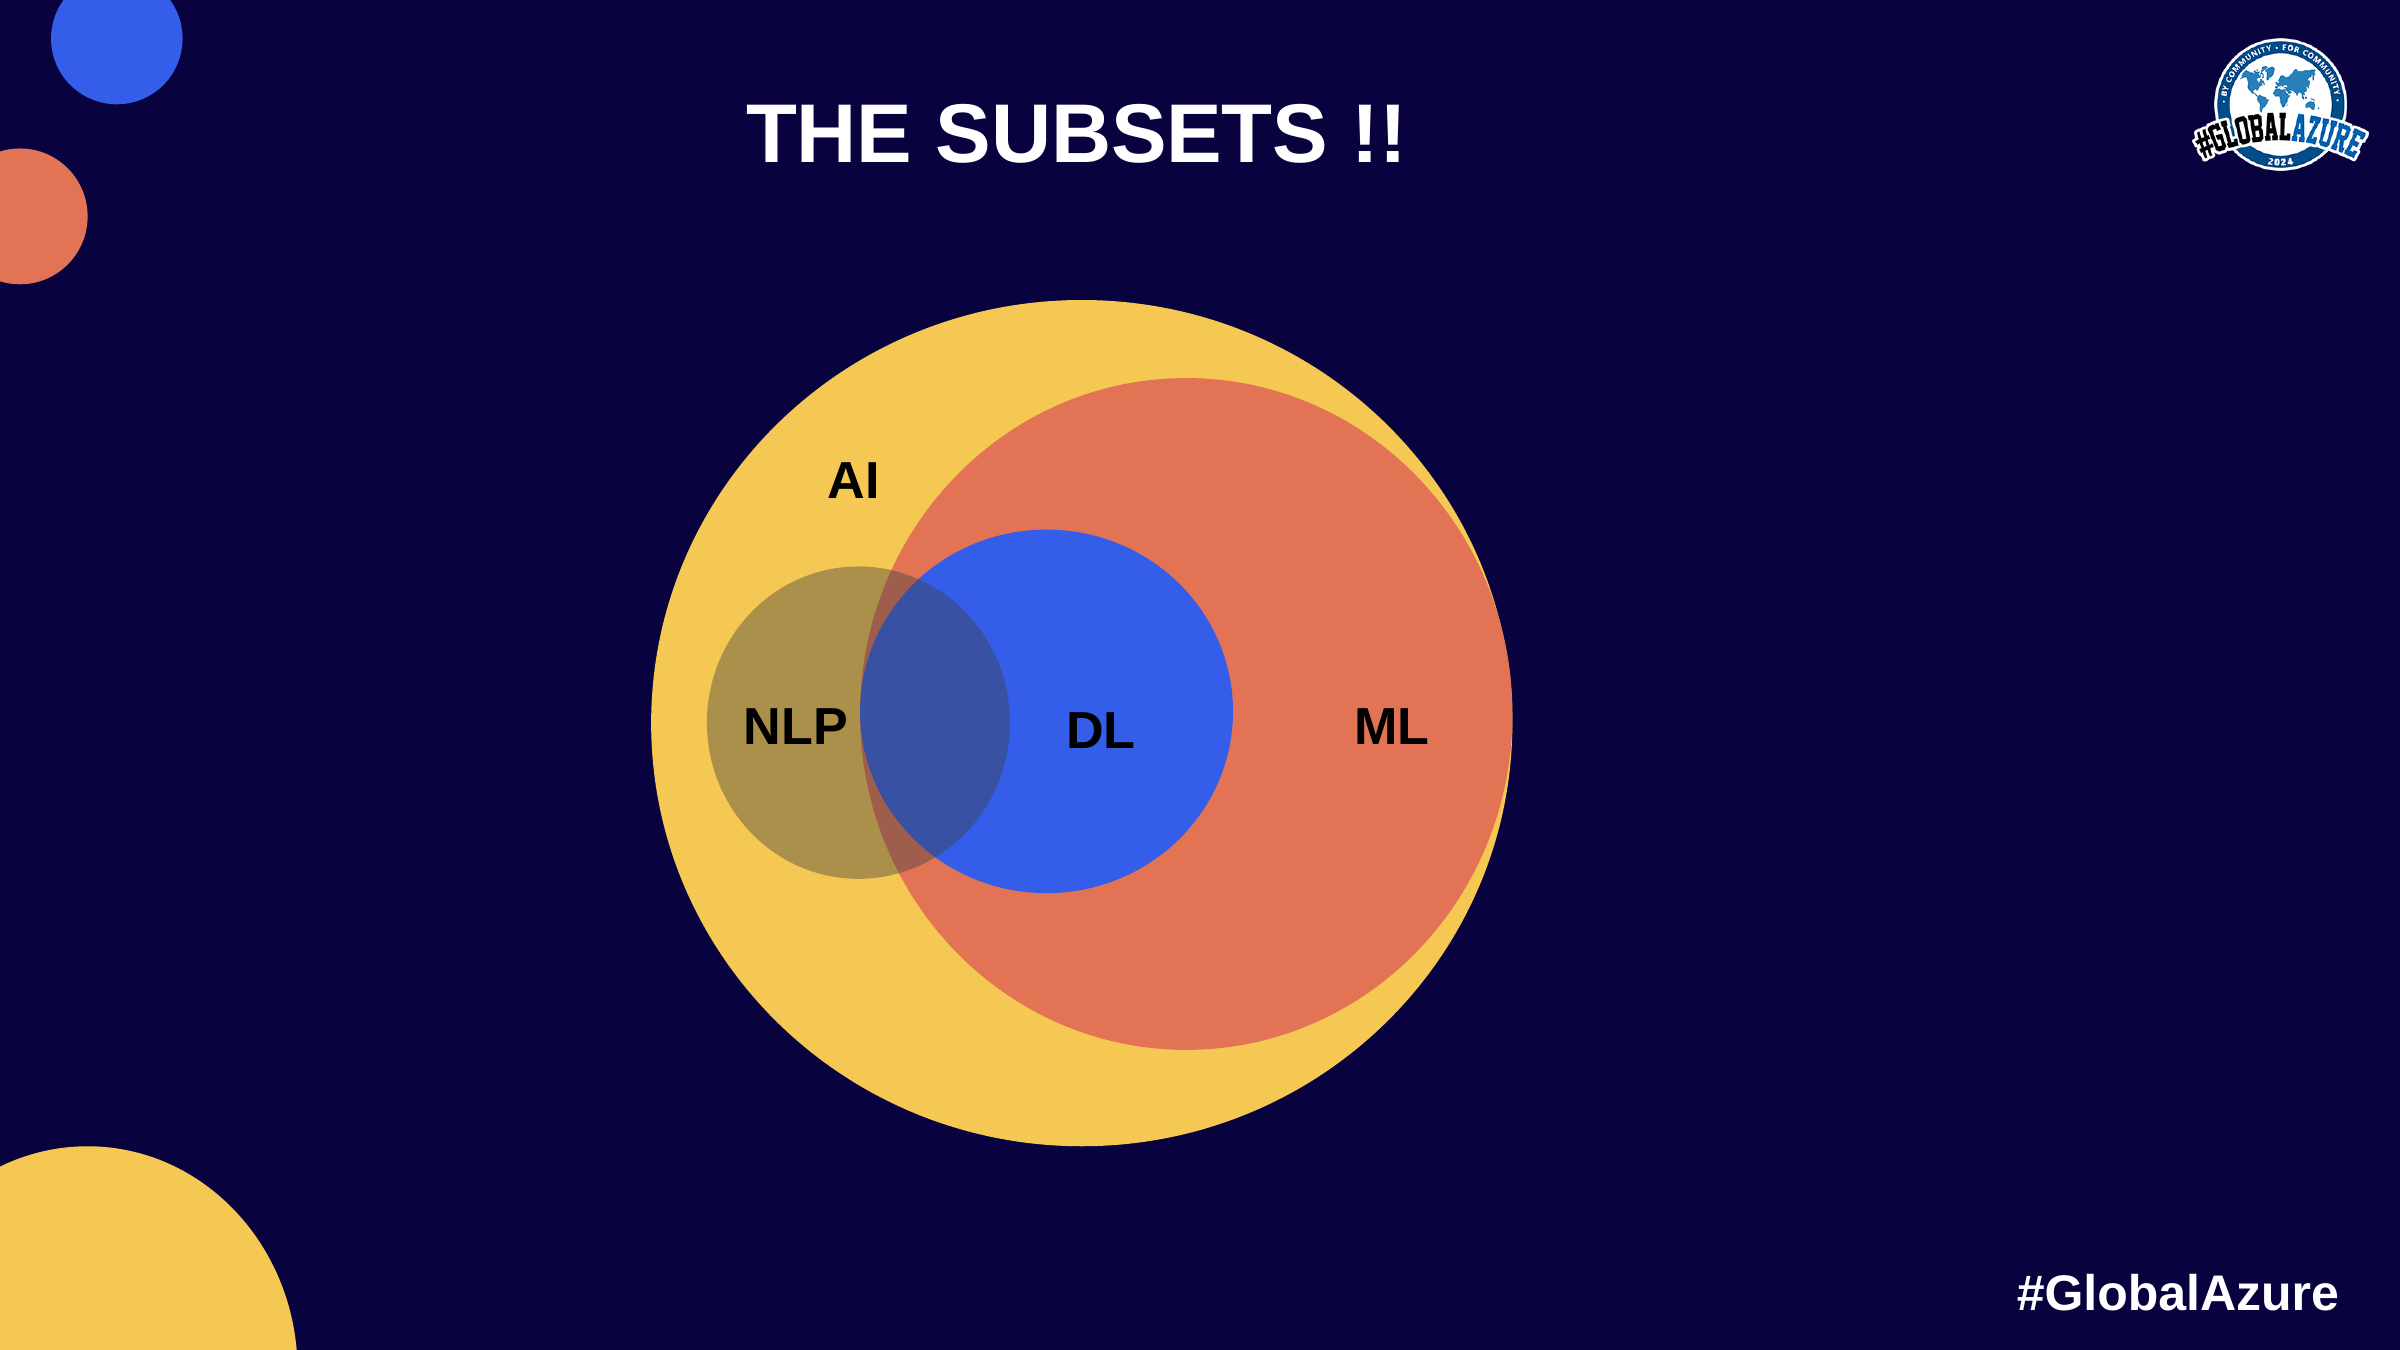

THE SUBSETS !!

AI

ML
NLP
DL